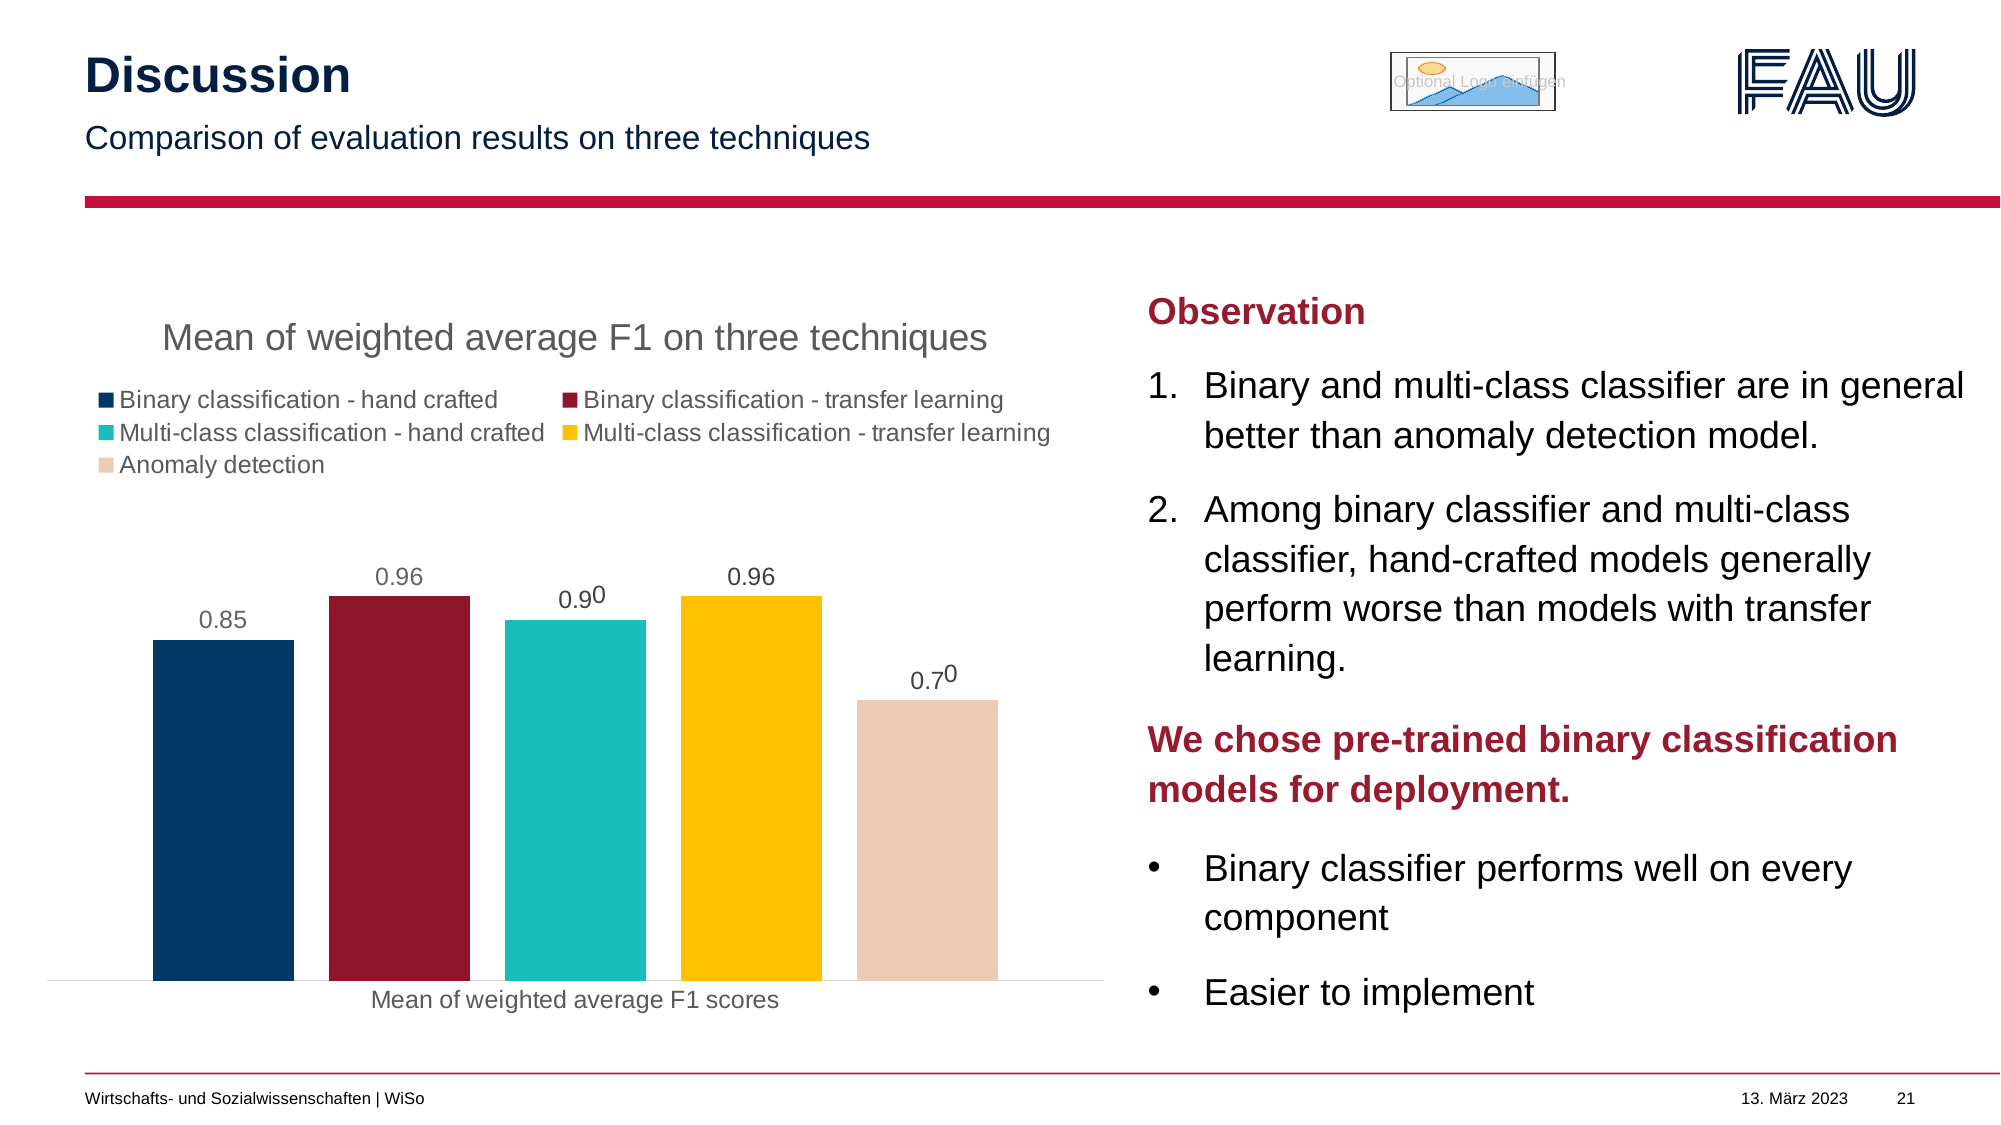

# Discussion

Comparison of evaluation results on three techniques
Observation
Binary and multi-class classifier are in general better than anomaly detection model.
Among binary classifier and multi-class classifier, hand-crafted models generally perform worse than models with transfer learning.

### Chart: Mean of weighted average F1 on three techniques

| Category | Binary classification - hand crafted | Binary classification - transfer learning | Multi-class classification - hand crafted | Multi-class classification - transfer learning | Anomaly detection |
|---|---|---|---|---|---|
| Mean of weighted average F1 scores | 0.85 | 0.96 | 0.9 | 0.96 | 0.7 |
0
0
We chose pre-trained binary classification models for deployment.
Binary classifier performs well on every component
Easier to implement
Wirtschafts- und Sozialwissenschaften | WiSo
13. März 2023
21